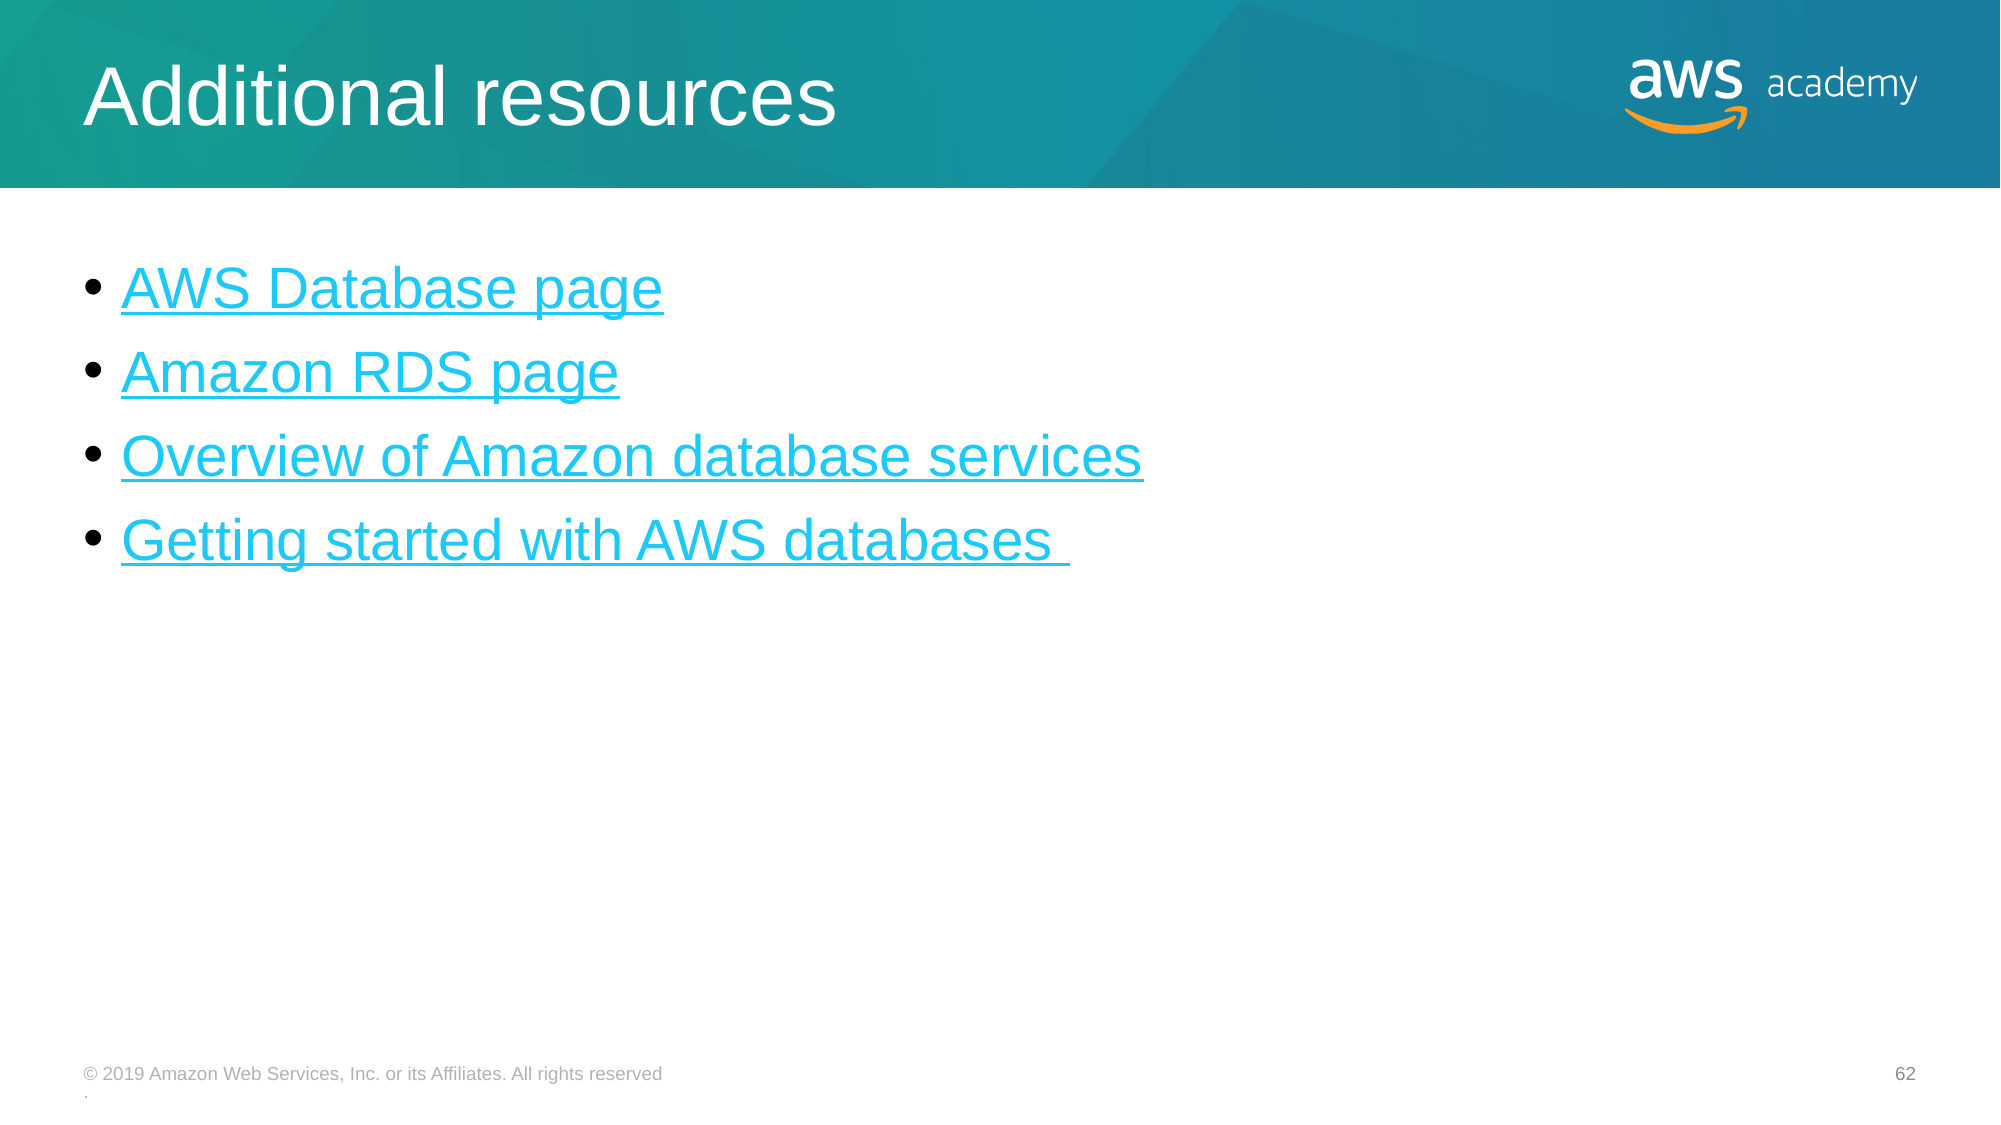

# Additional resources
AWS Database page
Amazon RDS page
Overview of Amazon database services
Getting started with AWS databases
© 2019 Amazon Web Services, Inc. or its Affiliates. All rights reserved.
62